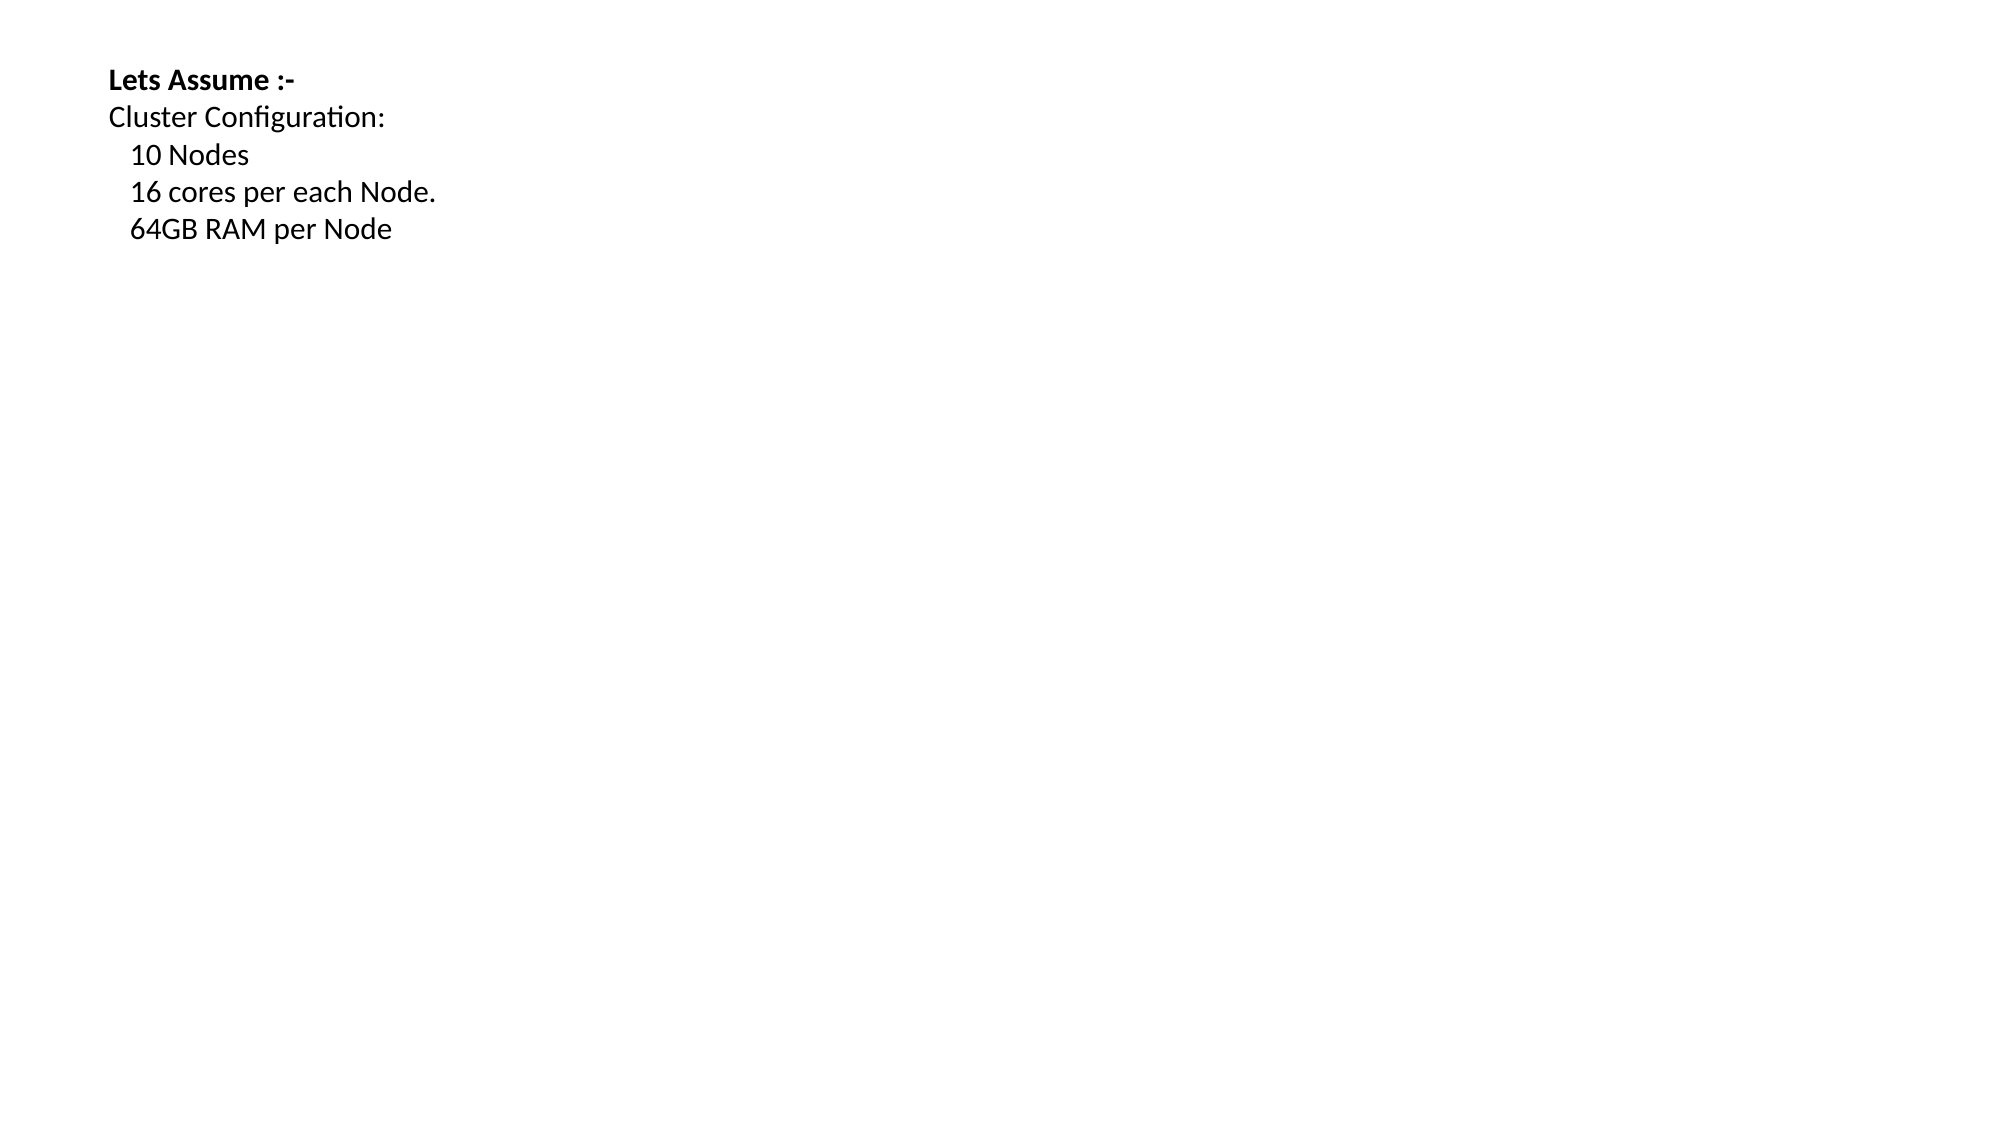

Lets Assume :-
Cluster Configuration:
   10 Nodes
   16 cores per each Node.
   64GB RAM per Node